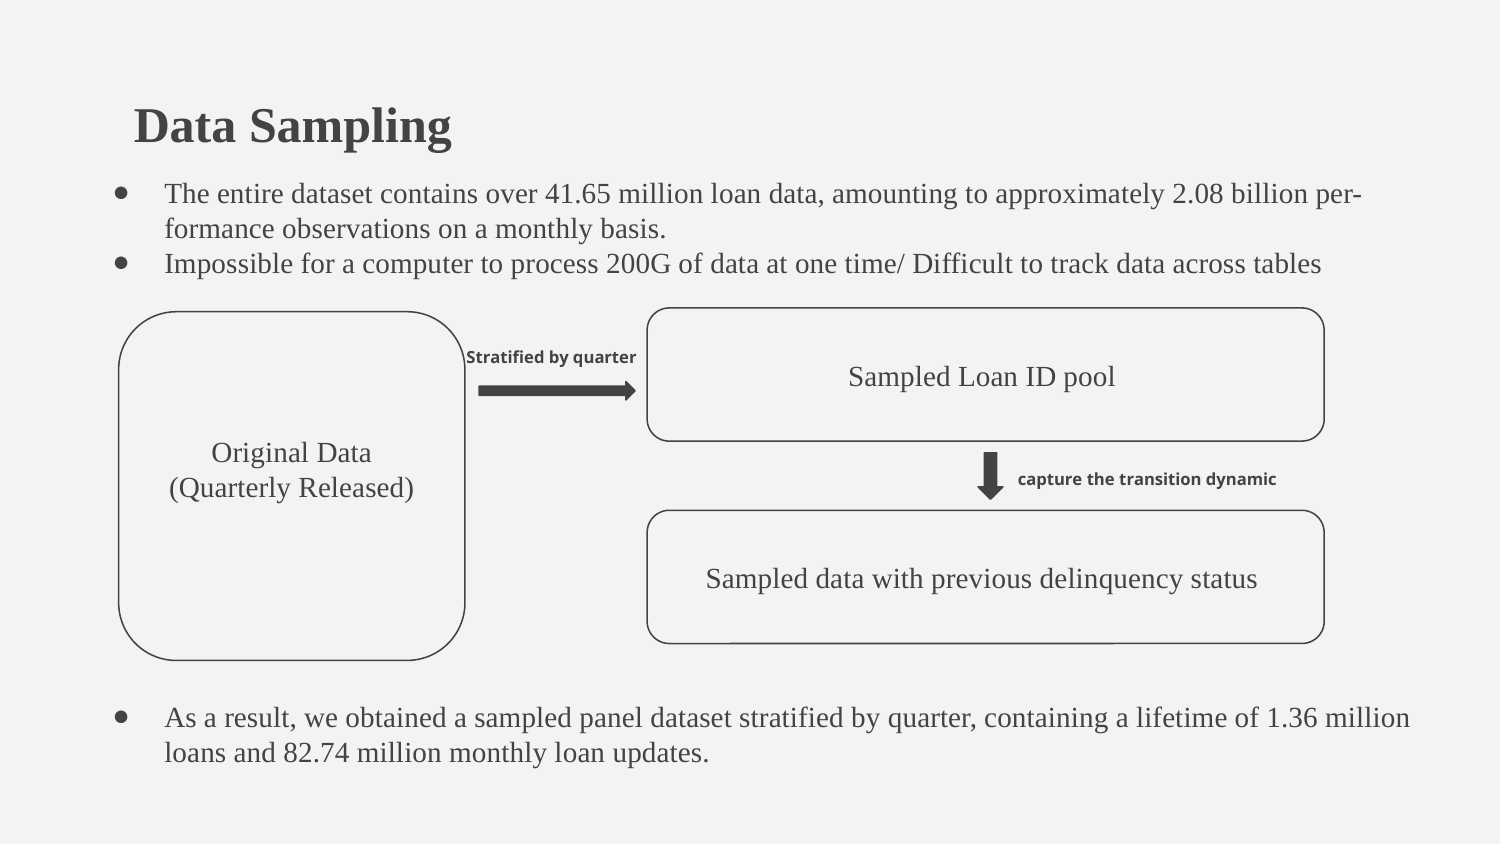

# Data Sampling
The entire dataset contains over 41.65 million loan data, amounting to approximately 2.08 billion per- formance observations on a monthly basis.
Impossible for a computer to process 200G of data at one time/ Difficult to track data across tables

As a result, we obtained a sampled panel dataset stratified by quarter, containing a lifetime of 1.36 million loans and 82.74 million monthly loan updates.

Sampled Loan ID pool
Original Data (Quarterly Released)
Stratified by quarter

capture the transition dynamic

Sampled data with previous delinquency status